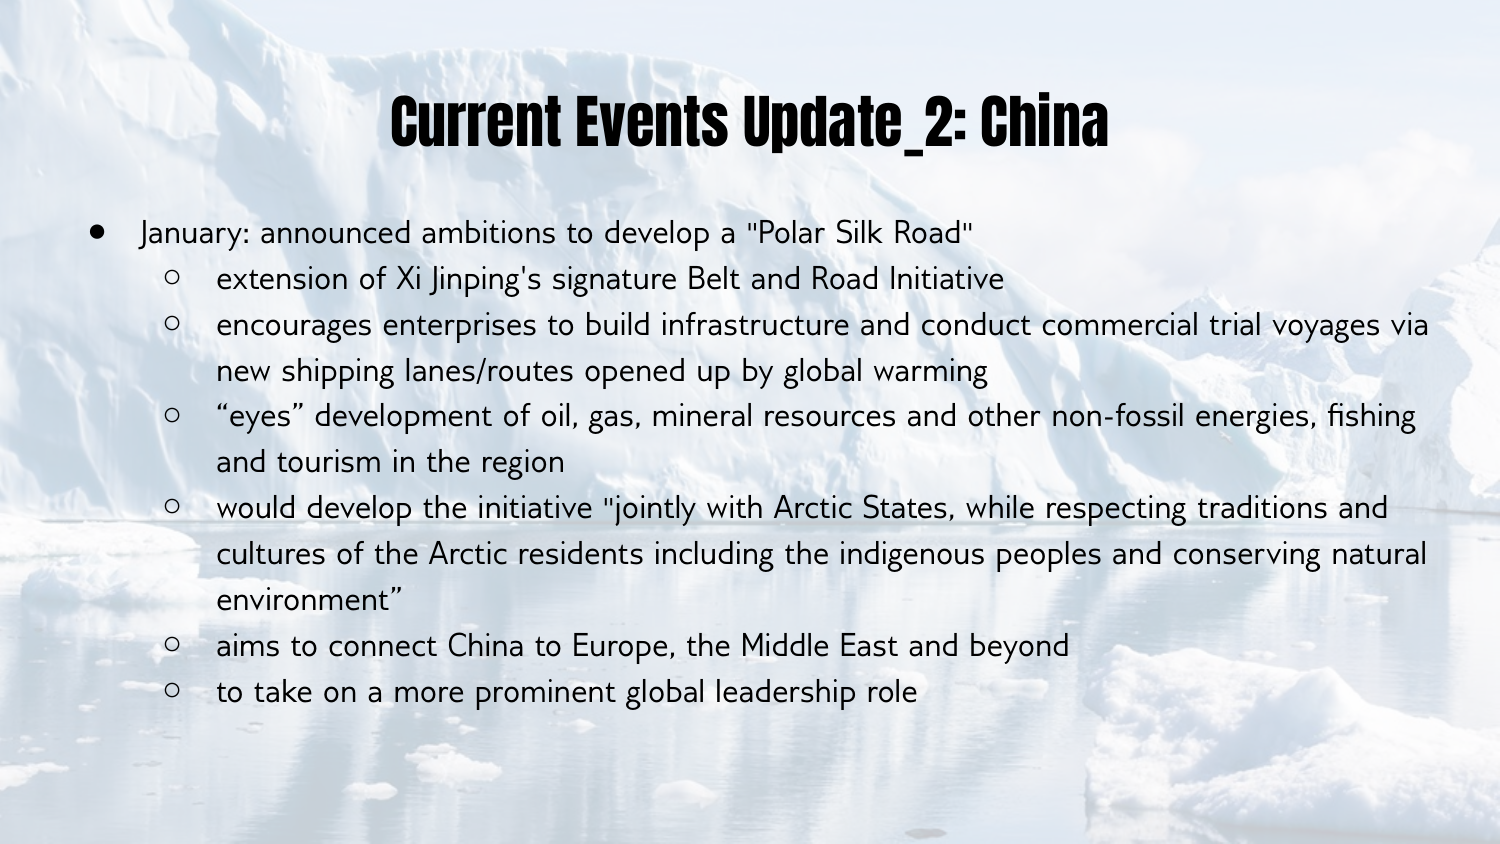

# Current Events Update_2: China
January: announced ambitions to develop a "Polar Silk Road"
extension of Xi Jinping's signature Belt and Road Initiative
encourages enterprises to build infrastructure and conduct commercial trial voyages via new shipping lanes/routes opened up by global warming
“eyes” development of oil, gas, mineral resources and other non-fossil energies, fishing and tourism in the region
would develop the initiative "jointly with Arctic States, while respecting traditions and cultures of the Arctic residents including the indigenous peoples and conserving natural environment”
aims to connect China to Europe, the Middle East and beyond
to take on a more prominent global leadership role